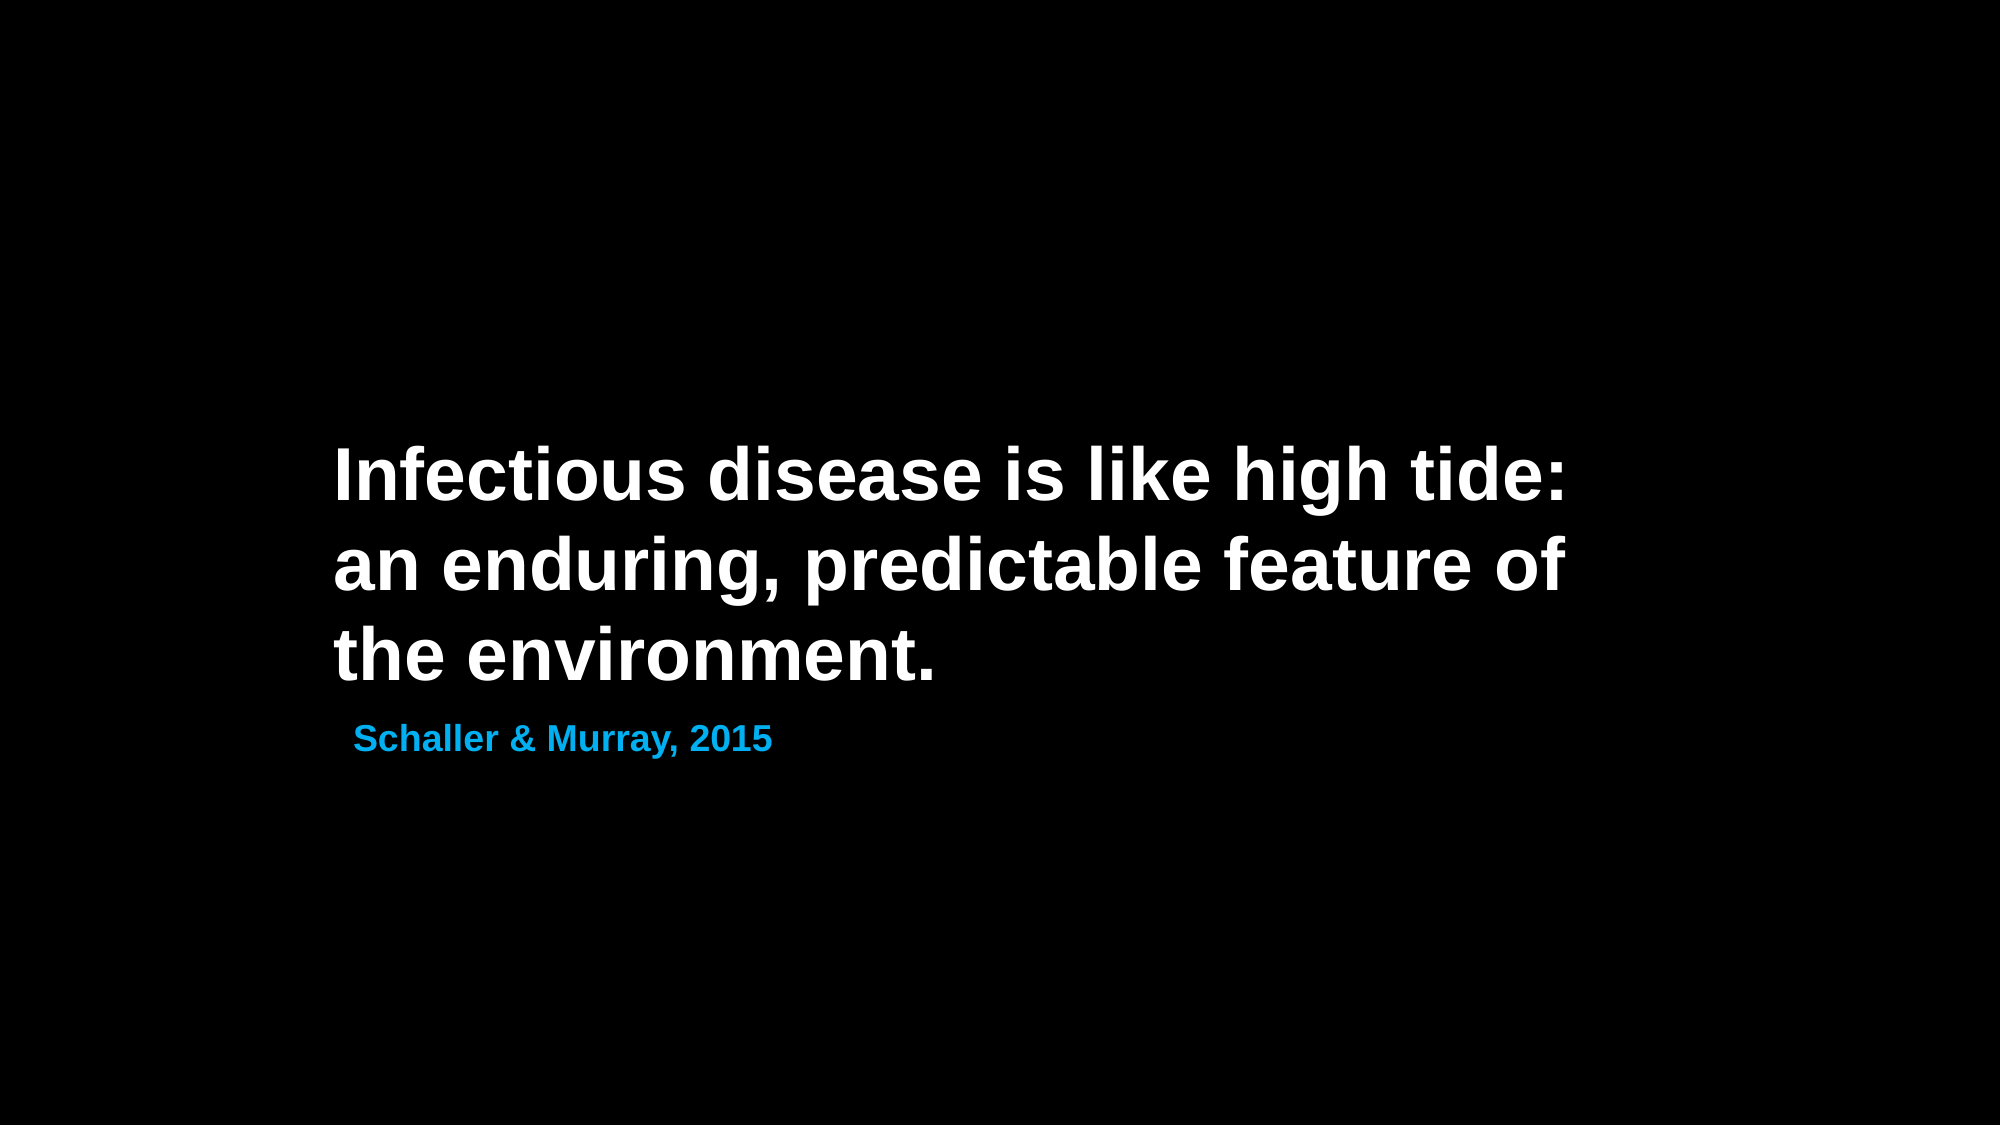

Infectious disease is like high tide: an enduring, predictable feature of the environment.
Schaller & Murray, 2015